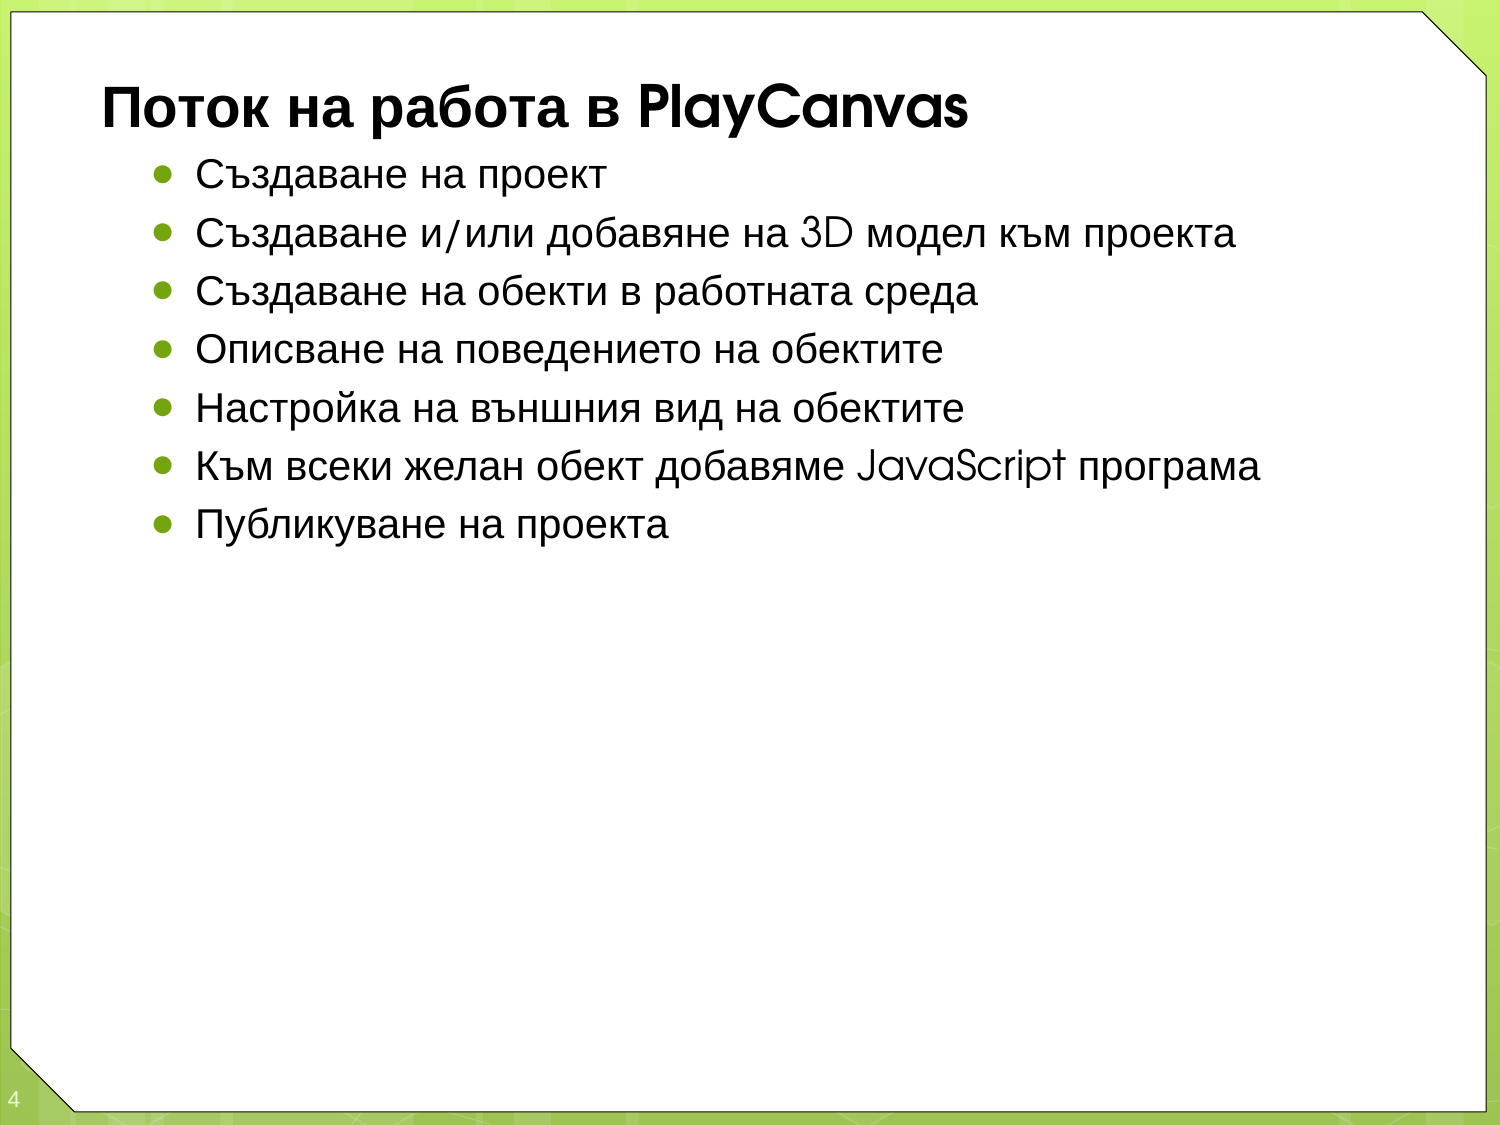

Поток на работа в PlayCanvas
Създаване на проект
Създаване и/или добавяне на 3D модел към проекта
Създаване на обекти в работната среда
Описване на поведението на обектите
Настройка на външния вид на обектите
Към всеки желан обект добавяме JavaScript програма
Публикуване на проекта